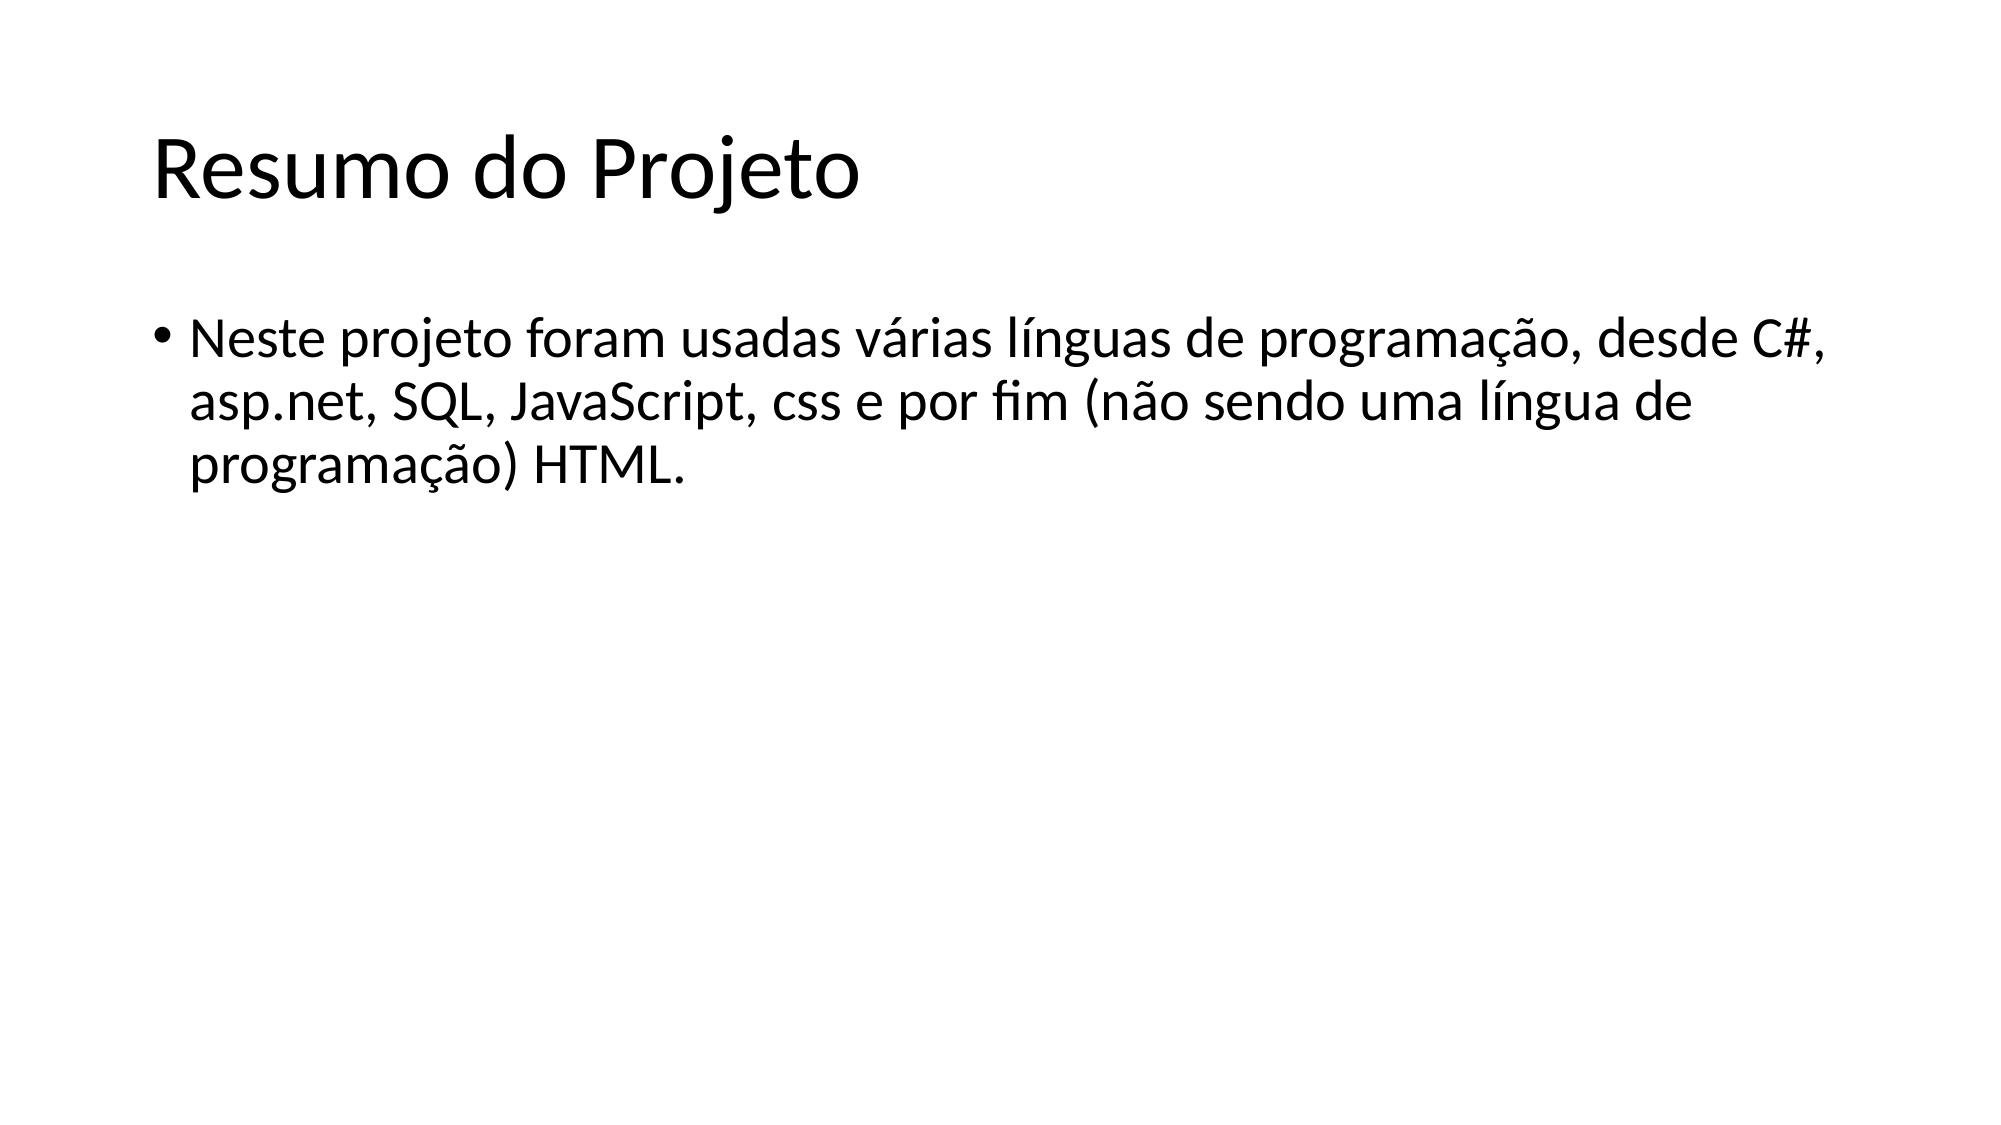

# Resumo do Projeto
Neste projeto foram usadas várias línguas de programação, desde C#, asp.net, SQL, JavaScript, css e por fim (não sendo uma língua de programação) HTML.